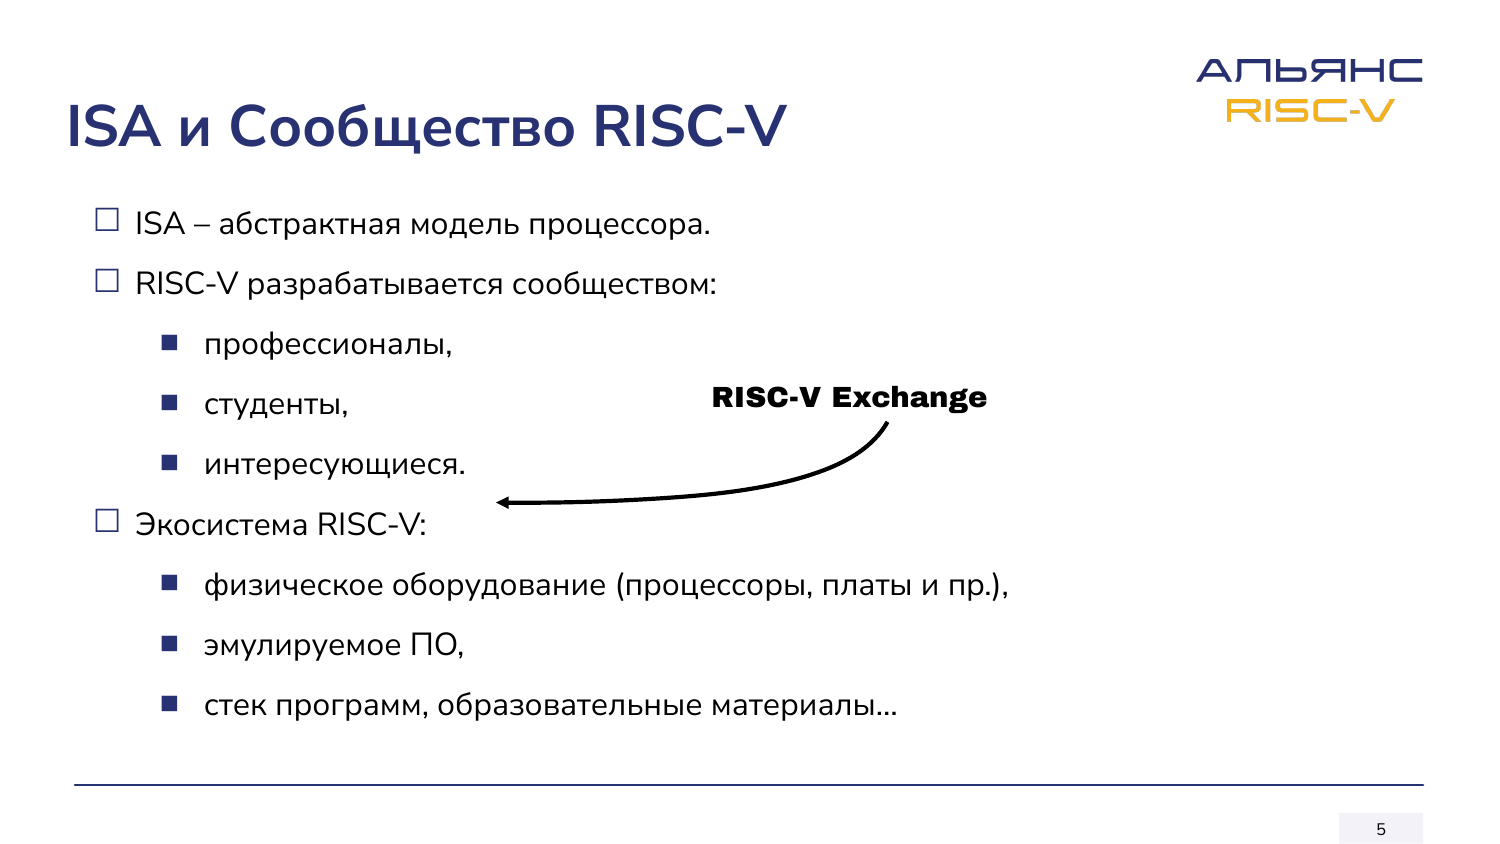

# ISA и Cообщество RISC-V
ISA – абстрактная модель процессора.
RISC-V разрабатывается сообществом:
профессионалы,
студенты,
интересующиеся.
Экосистема RISC-V:
физическое оборудование (процессоры, платы и пр.),
эмулируемое ПО,
стек программ, образовательные материалы…
RISC-V Exchange